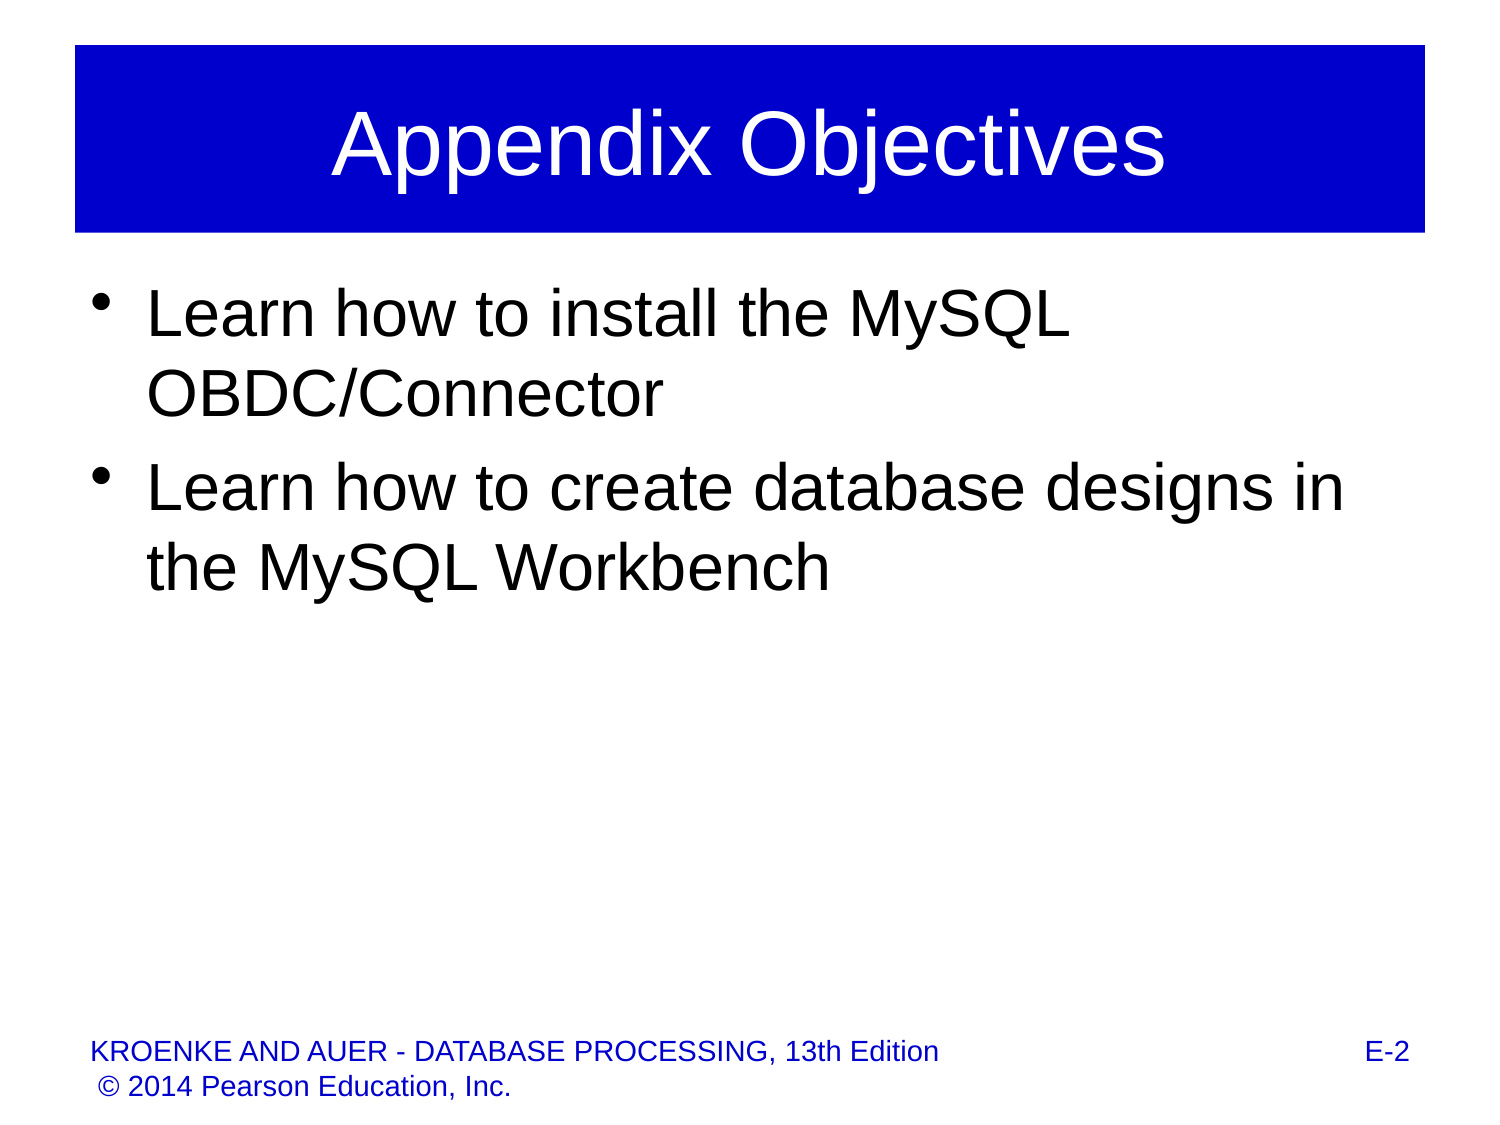

# Appendix Objectives
Learn how to install the MySQL OBDC/Connector
Learn how to create database designs in the MySQL Workbench
E-2
KROENKE AND AUER - DATABASE PROCESSING, 13th Edition  © 2014 Pearson Education, Inc.